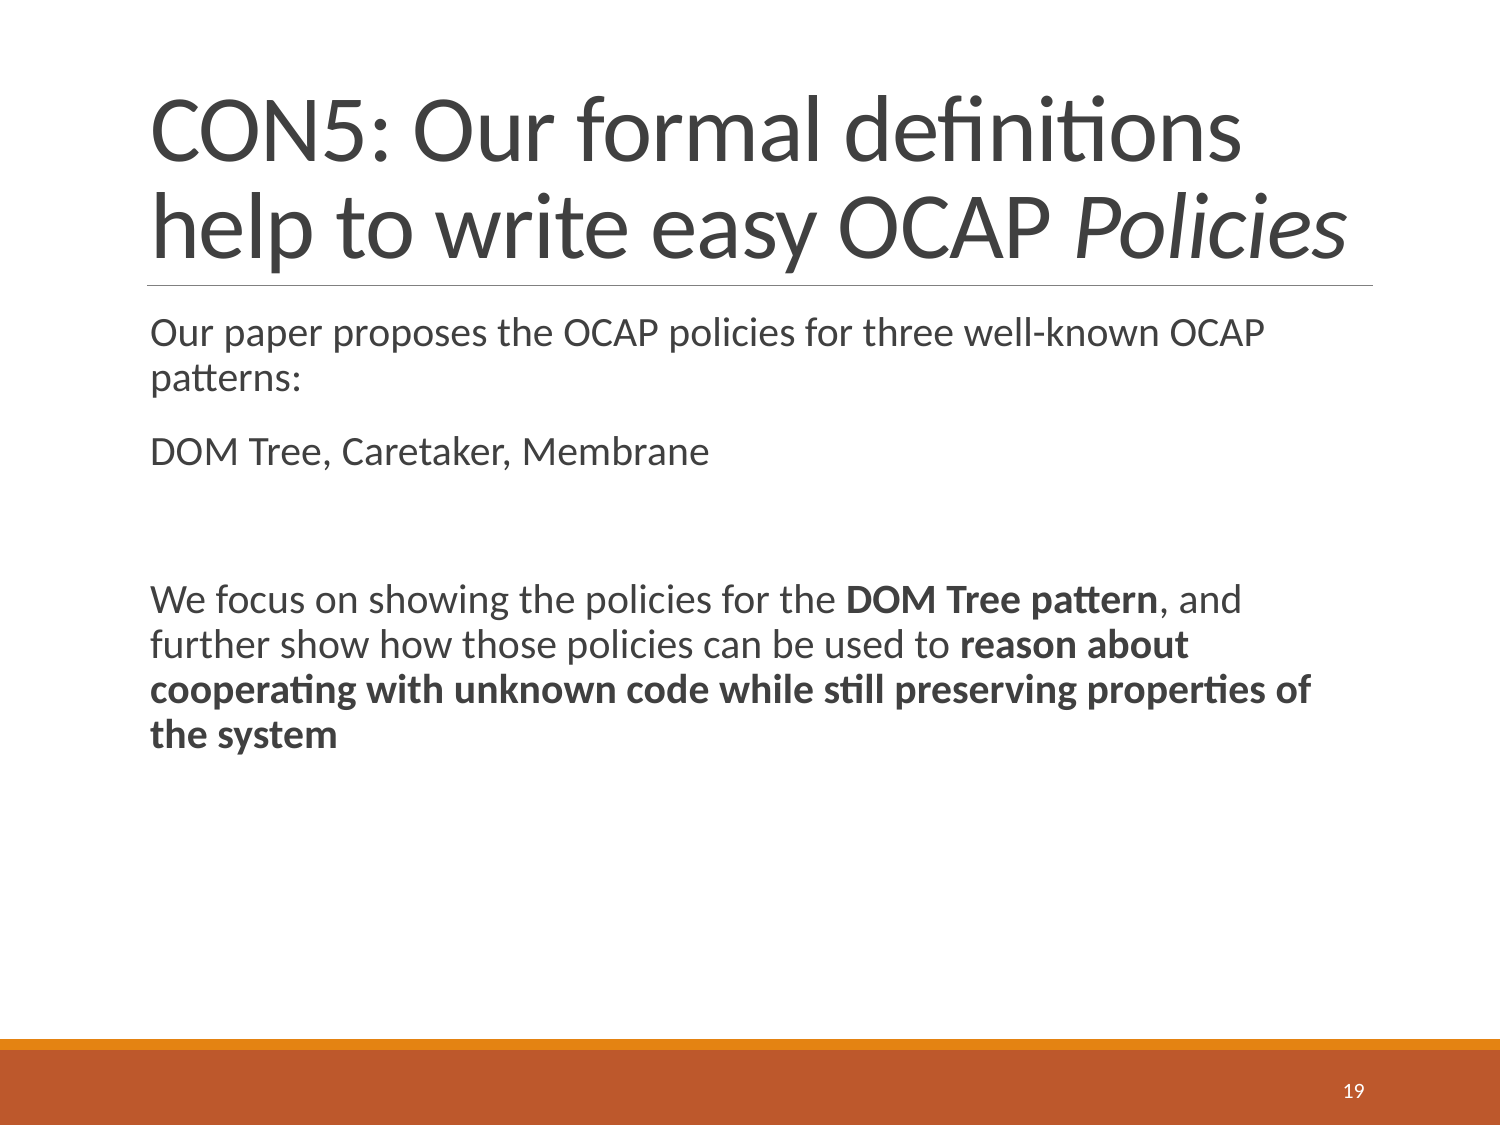

# CON5: Our formal definitions help to write easy OCAP Policies
Our paper proposes the OCAP policies for three well-known OCAP patterns:
DOM Tree, Caretaker, Membrane

We focus on showing the policies for the DOM Tree pattern, and further show how those policies can be used to reason about cooperating with unknown code while still preserving properties of the system
19